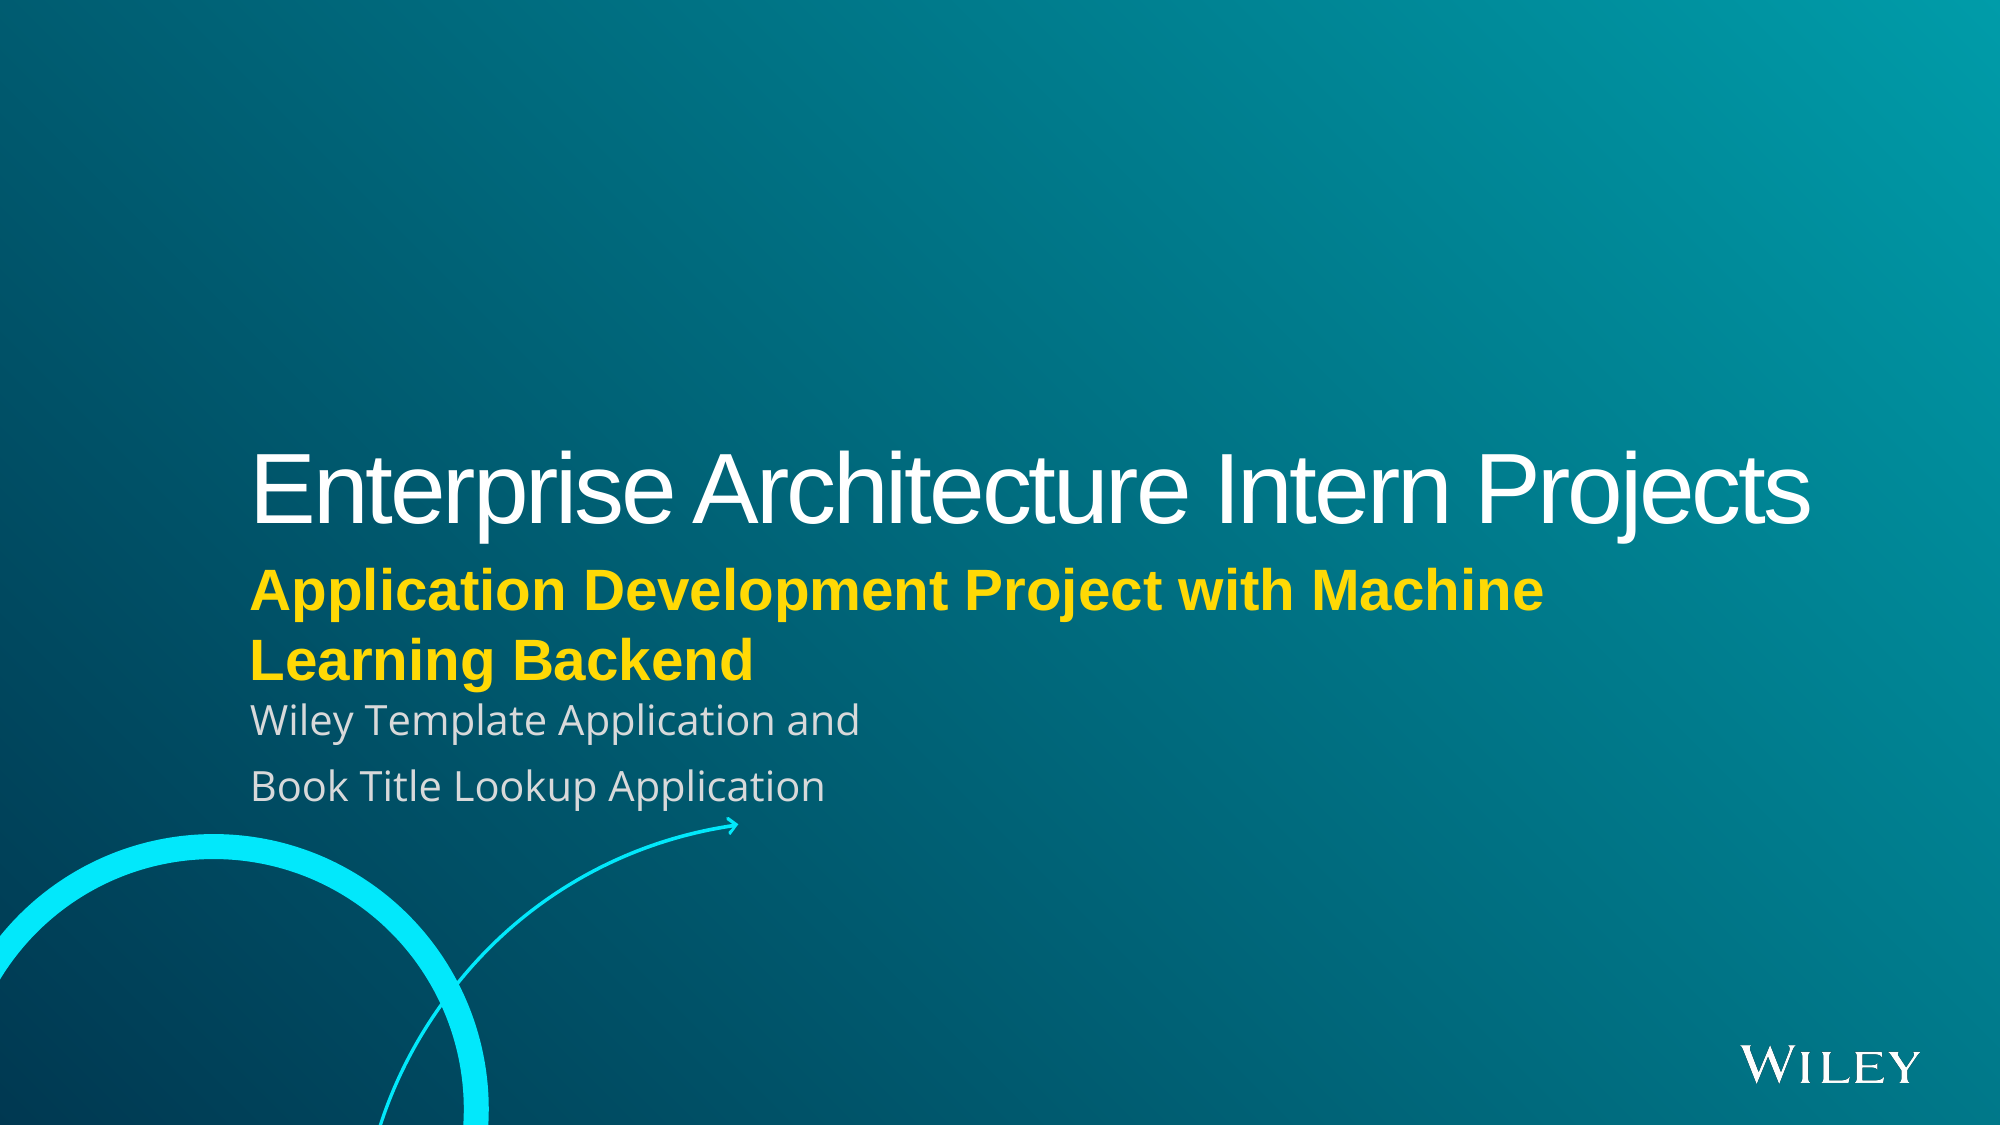

# Enterprise Architecture Intern Projects
Application Development Project with Machine Learning Backend
Wiley Template Application and
Book Title Lookup Application